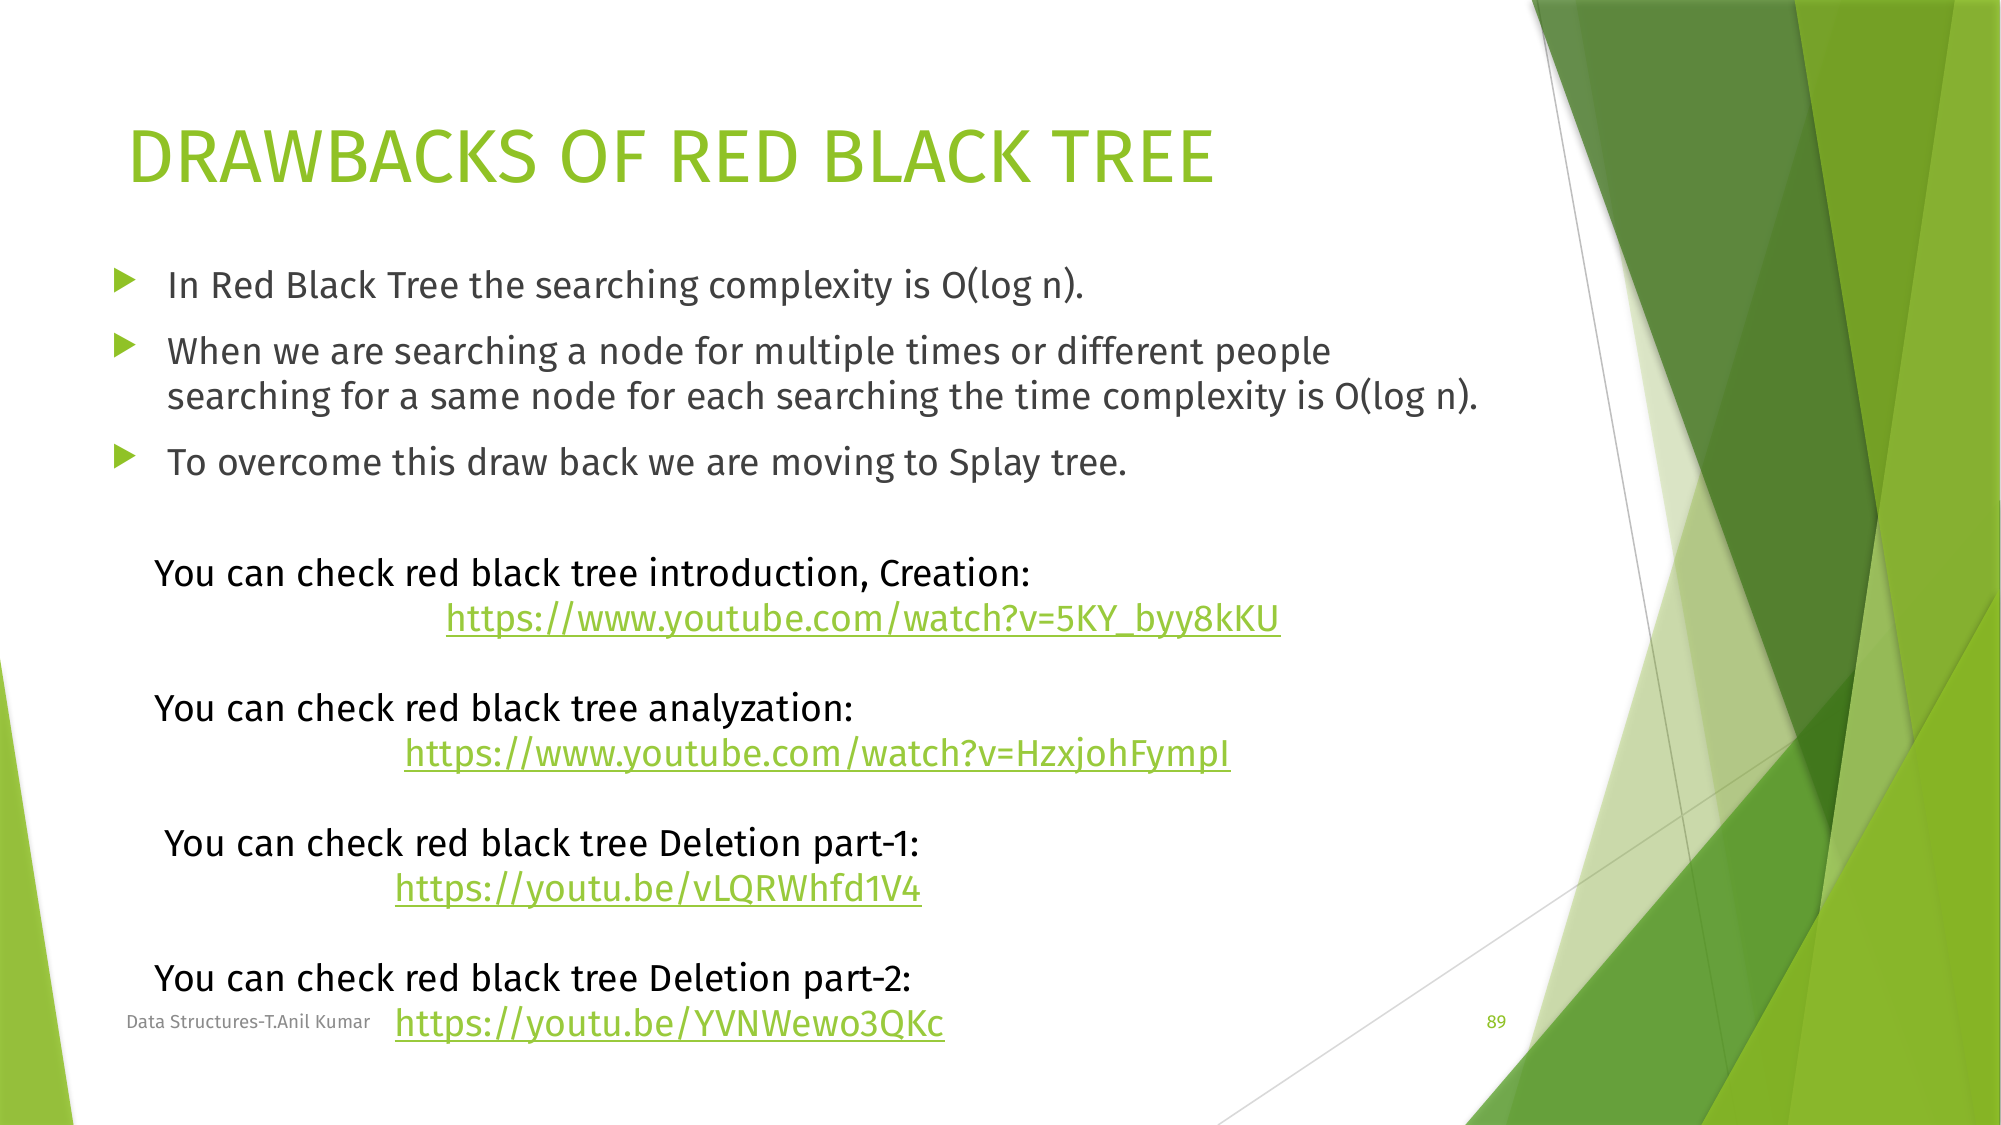

# DRAWBACKS OF RED BLACK TREE
In Red Black Tree the searching complexity is O(log n).
When we are searching a node for multiple times or different people searching for a same node for each searching the time complexity is O(log n).
To overcome this draw back we are moving to Splay tree.
You can check red black tree introduction, Creation:                      https://www.youtube.com/watch?v=5KY_byy8kKU

You can check red black tree analyzation:
                         https://www.youtube.com/watch?v=HzxjohFympI

 You can check red black tree Deletion part-1:
                        https://youtu.be/vLQRWhfd1V4

You can check red black tree Deletion part-2:
                        https://youtu.be/YVNWewo3QKc
Data Structures-T.Anil Kumar
89